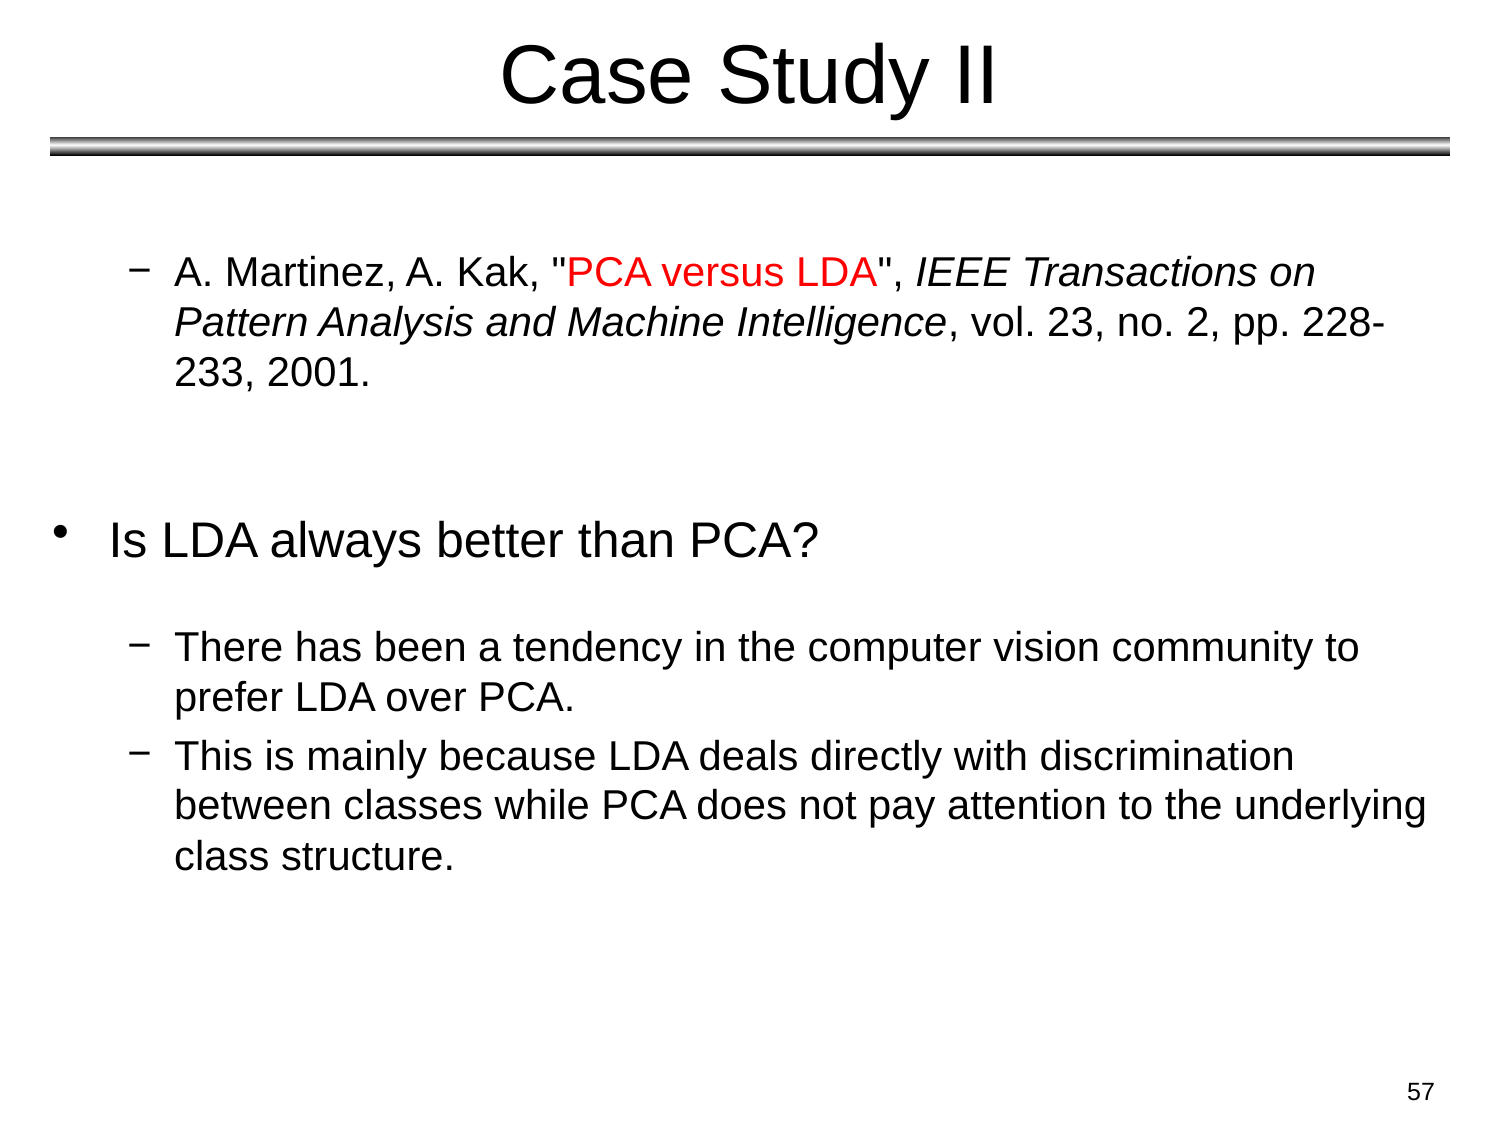

# Case Study II
A. Martinez, A. Kak, "PCA versus LDA", IEEE Transactions on Pattern Analysis and Machine Intelligence, vol. 23, no. 2, pp. 228-233, 2001.
Is LDA always better than PCA?
There has been a tendency in the computer vision community to prefer LDA over PCA.
This is mainly because LDA deals directly with discrimination between classes while PCA does not pay attention to the underlying class structure.
57